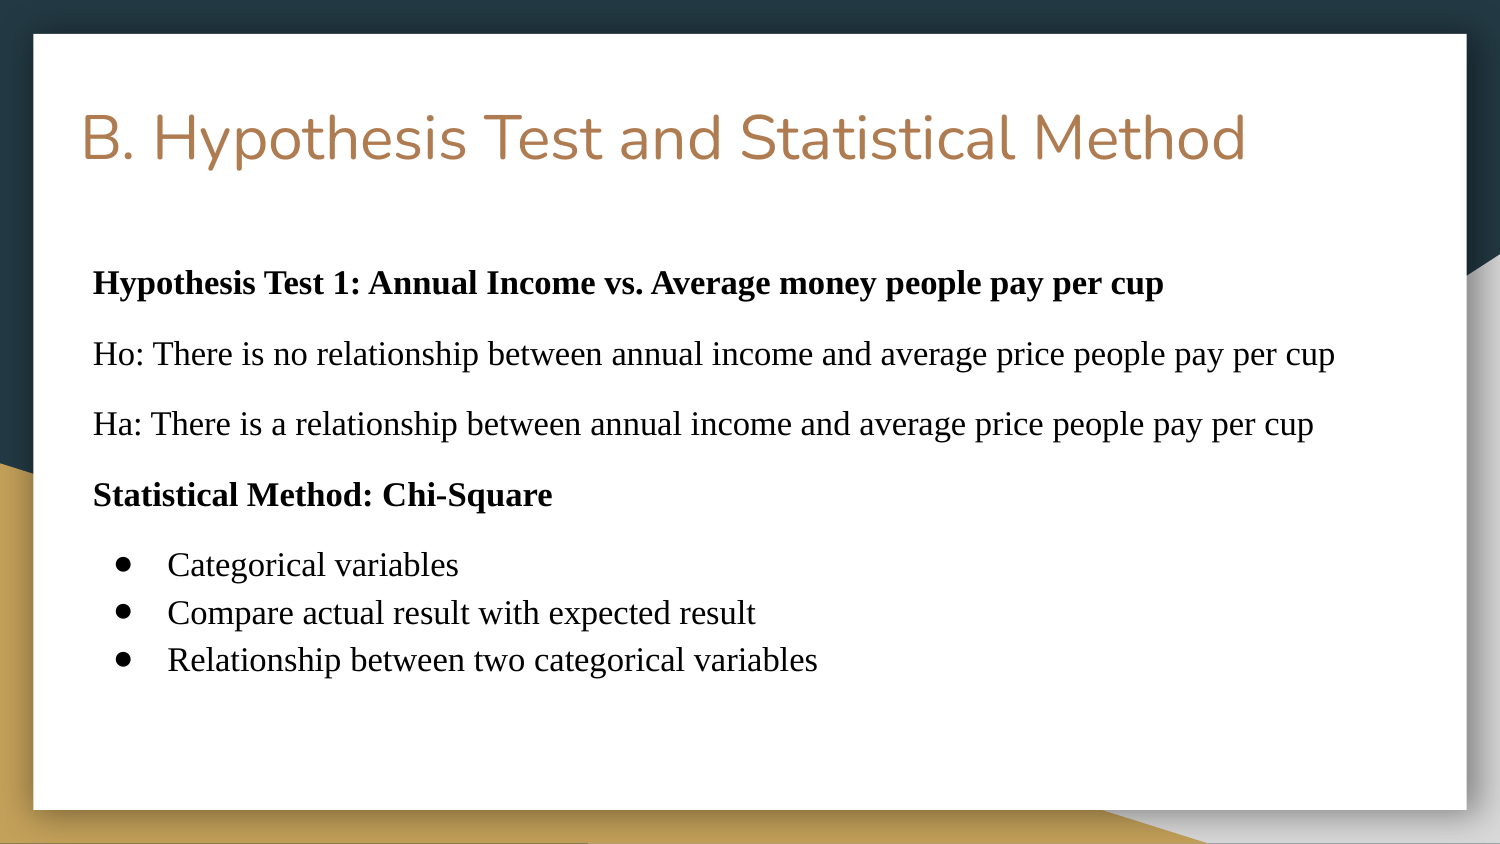

# B. Hypothesis Test and Statistical Method
Hypothesis Test 1: Annual Income vs. Average money people pay per cup
Ho: There is no relationship between annual income and average price people pay per cup
Ha: There is a relationship between annual income and average price people pay per cup
Statistical Method: Chi-Square
Categorical variables
Compare actual result with expected result
Relationship between two categorical variables